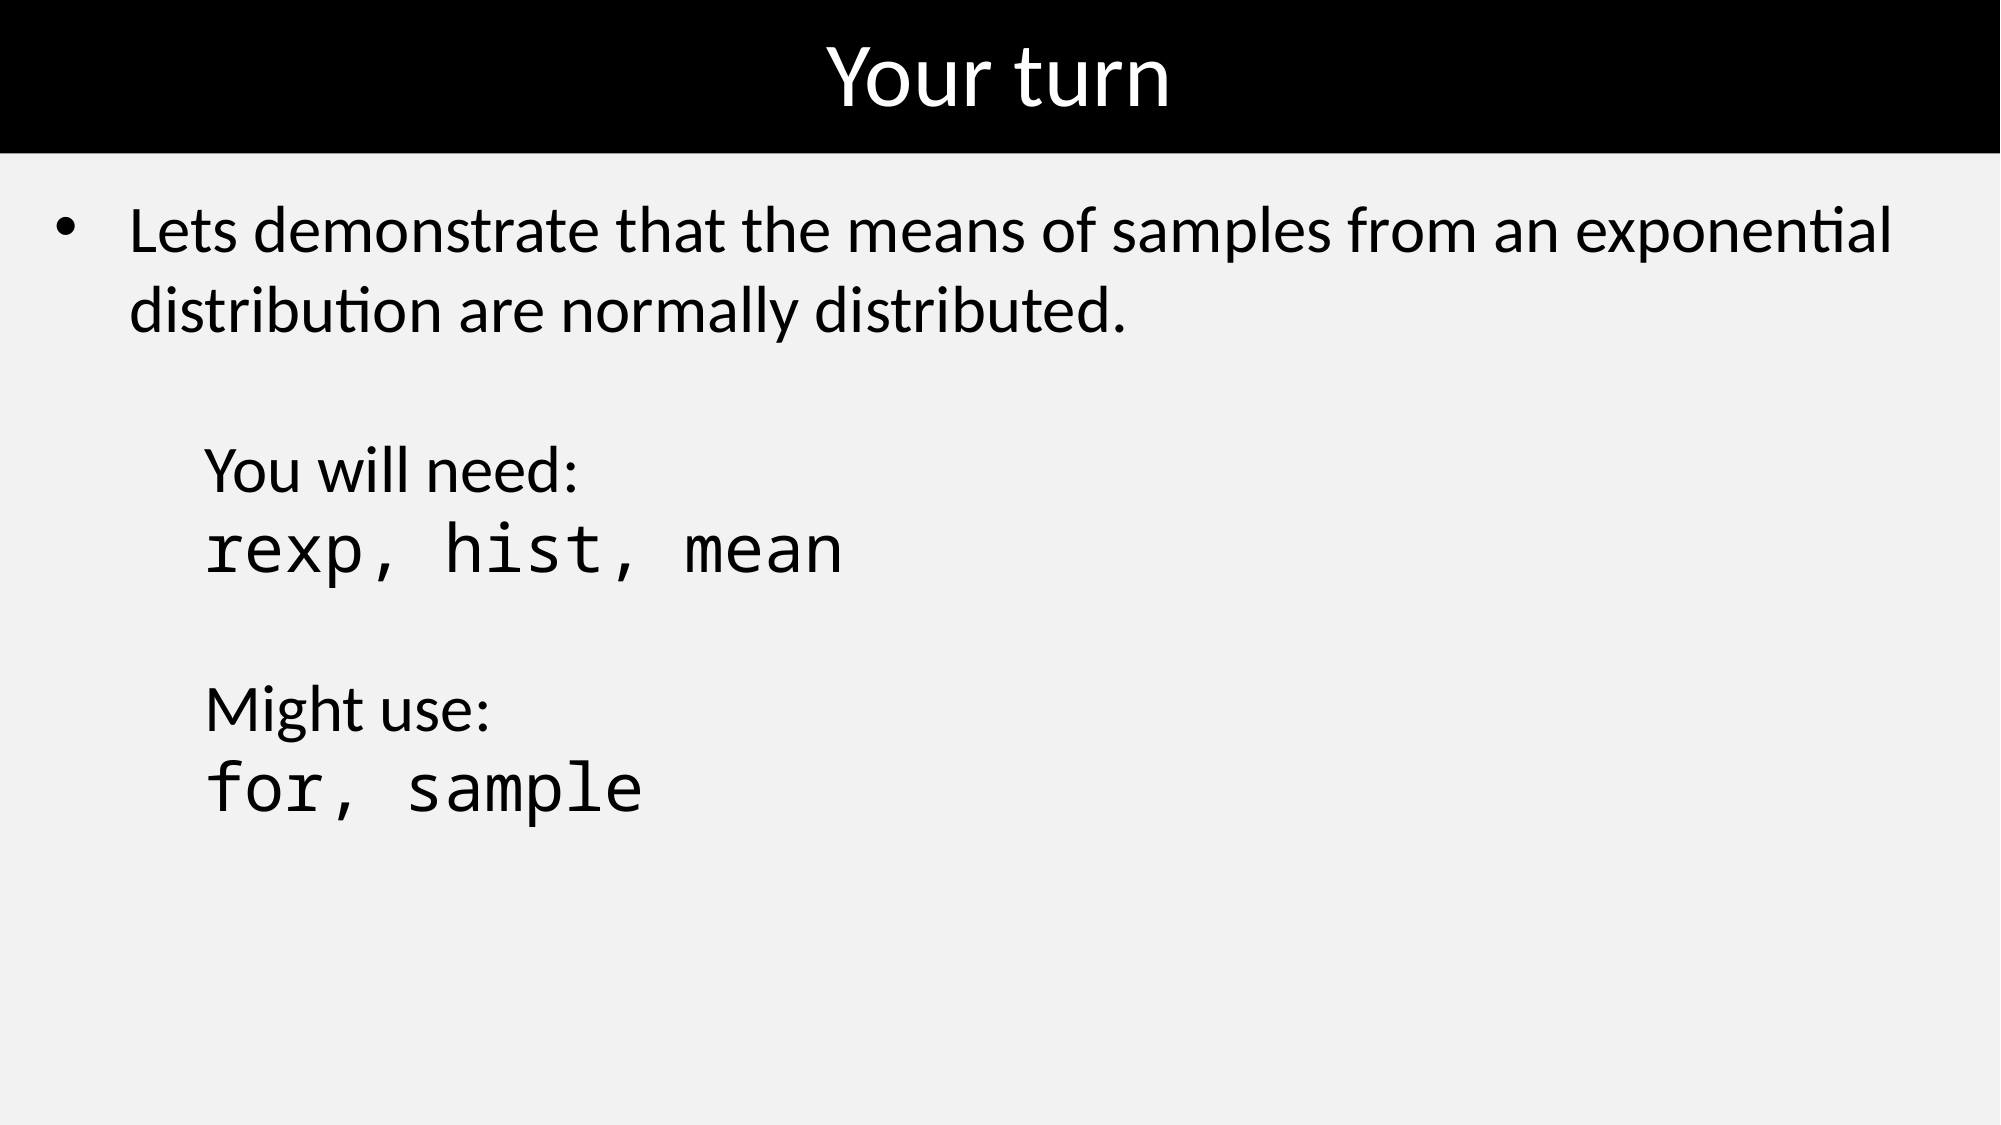

# Your turn
Lets demonstrate that the means of samples from an exponential distribution are normally distributed.

You will need:
rexp, hist, mean
Might use:
for, sample